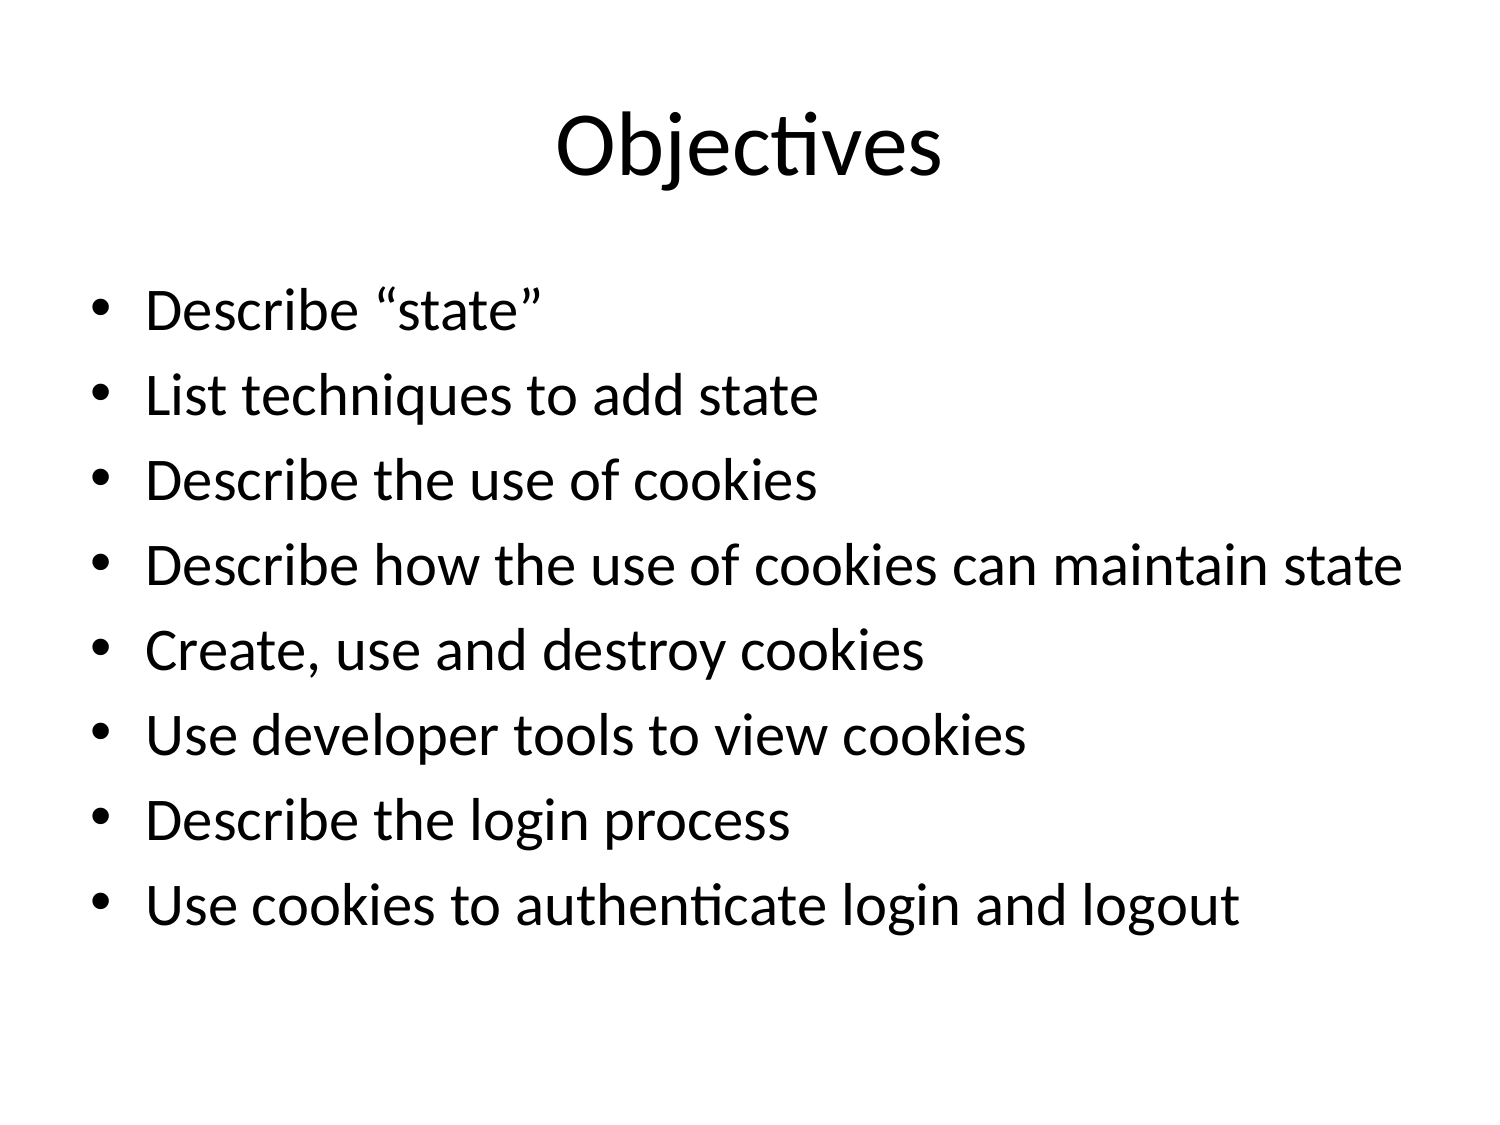

# Objectives
Describe “state”
List techniques to add state
Describe the use of cookies
Describe how the use of cookies can maintain state
Create, use and destroy cookies
Use developer tools to view cookies
Describe the login process
Use cookies to authenticate login and logout